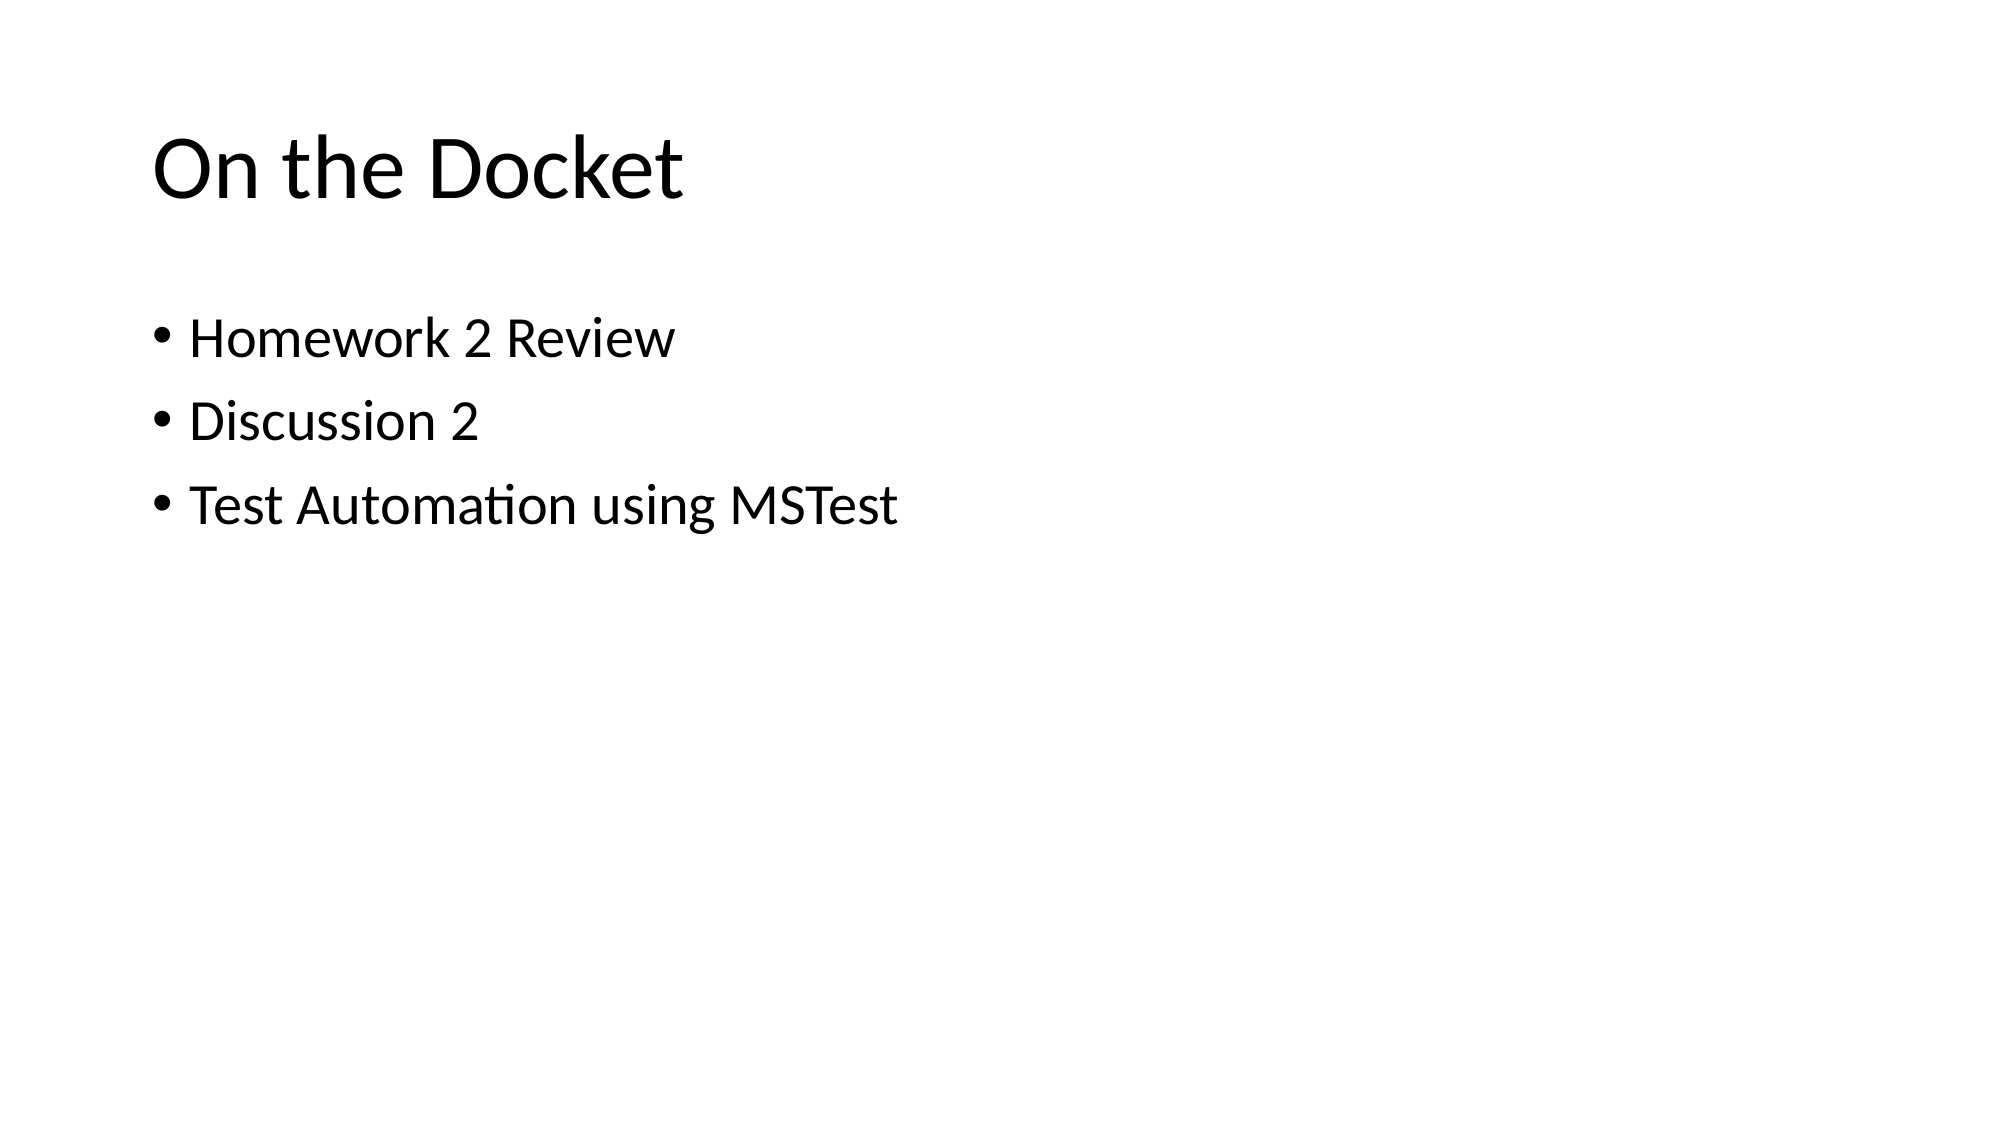

# On the Docket
Homework 2 Review
Discussion 2
Test Automation using MSTest